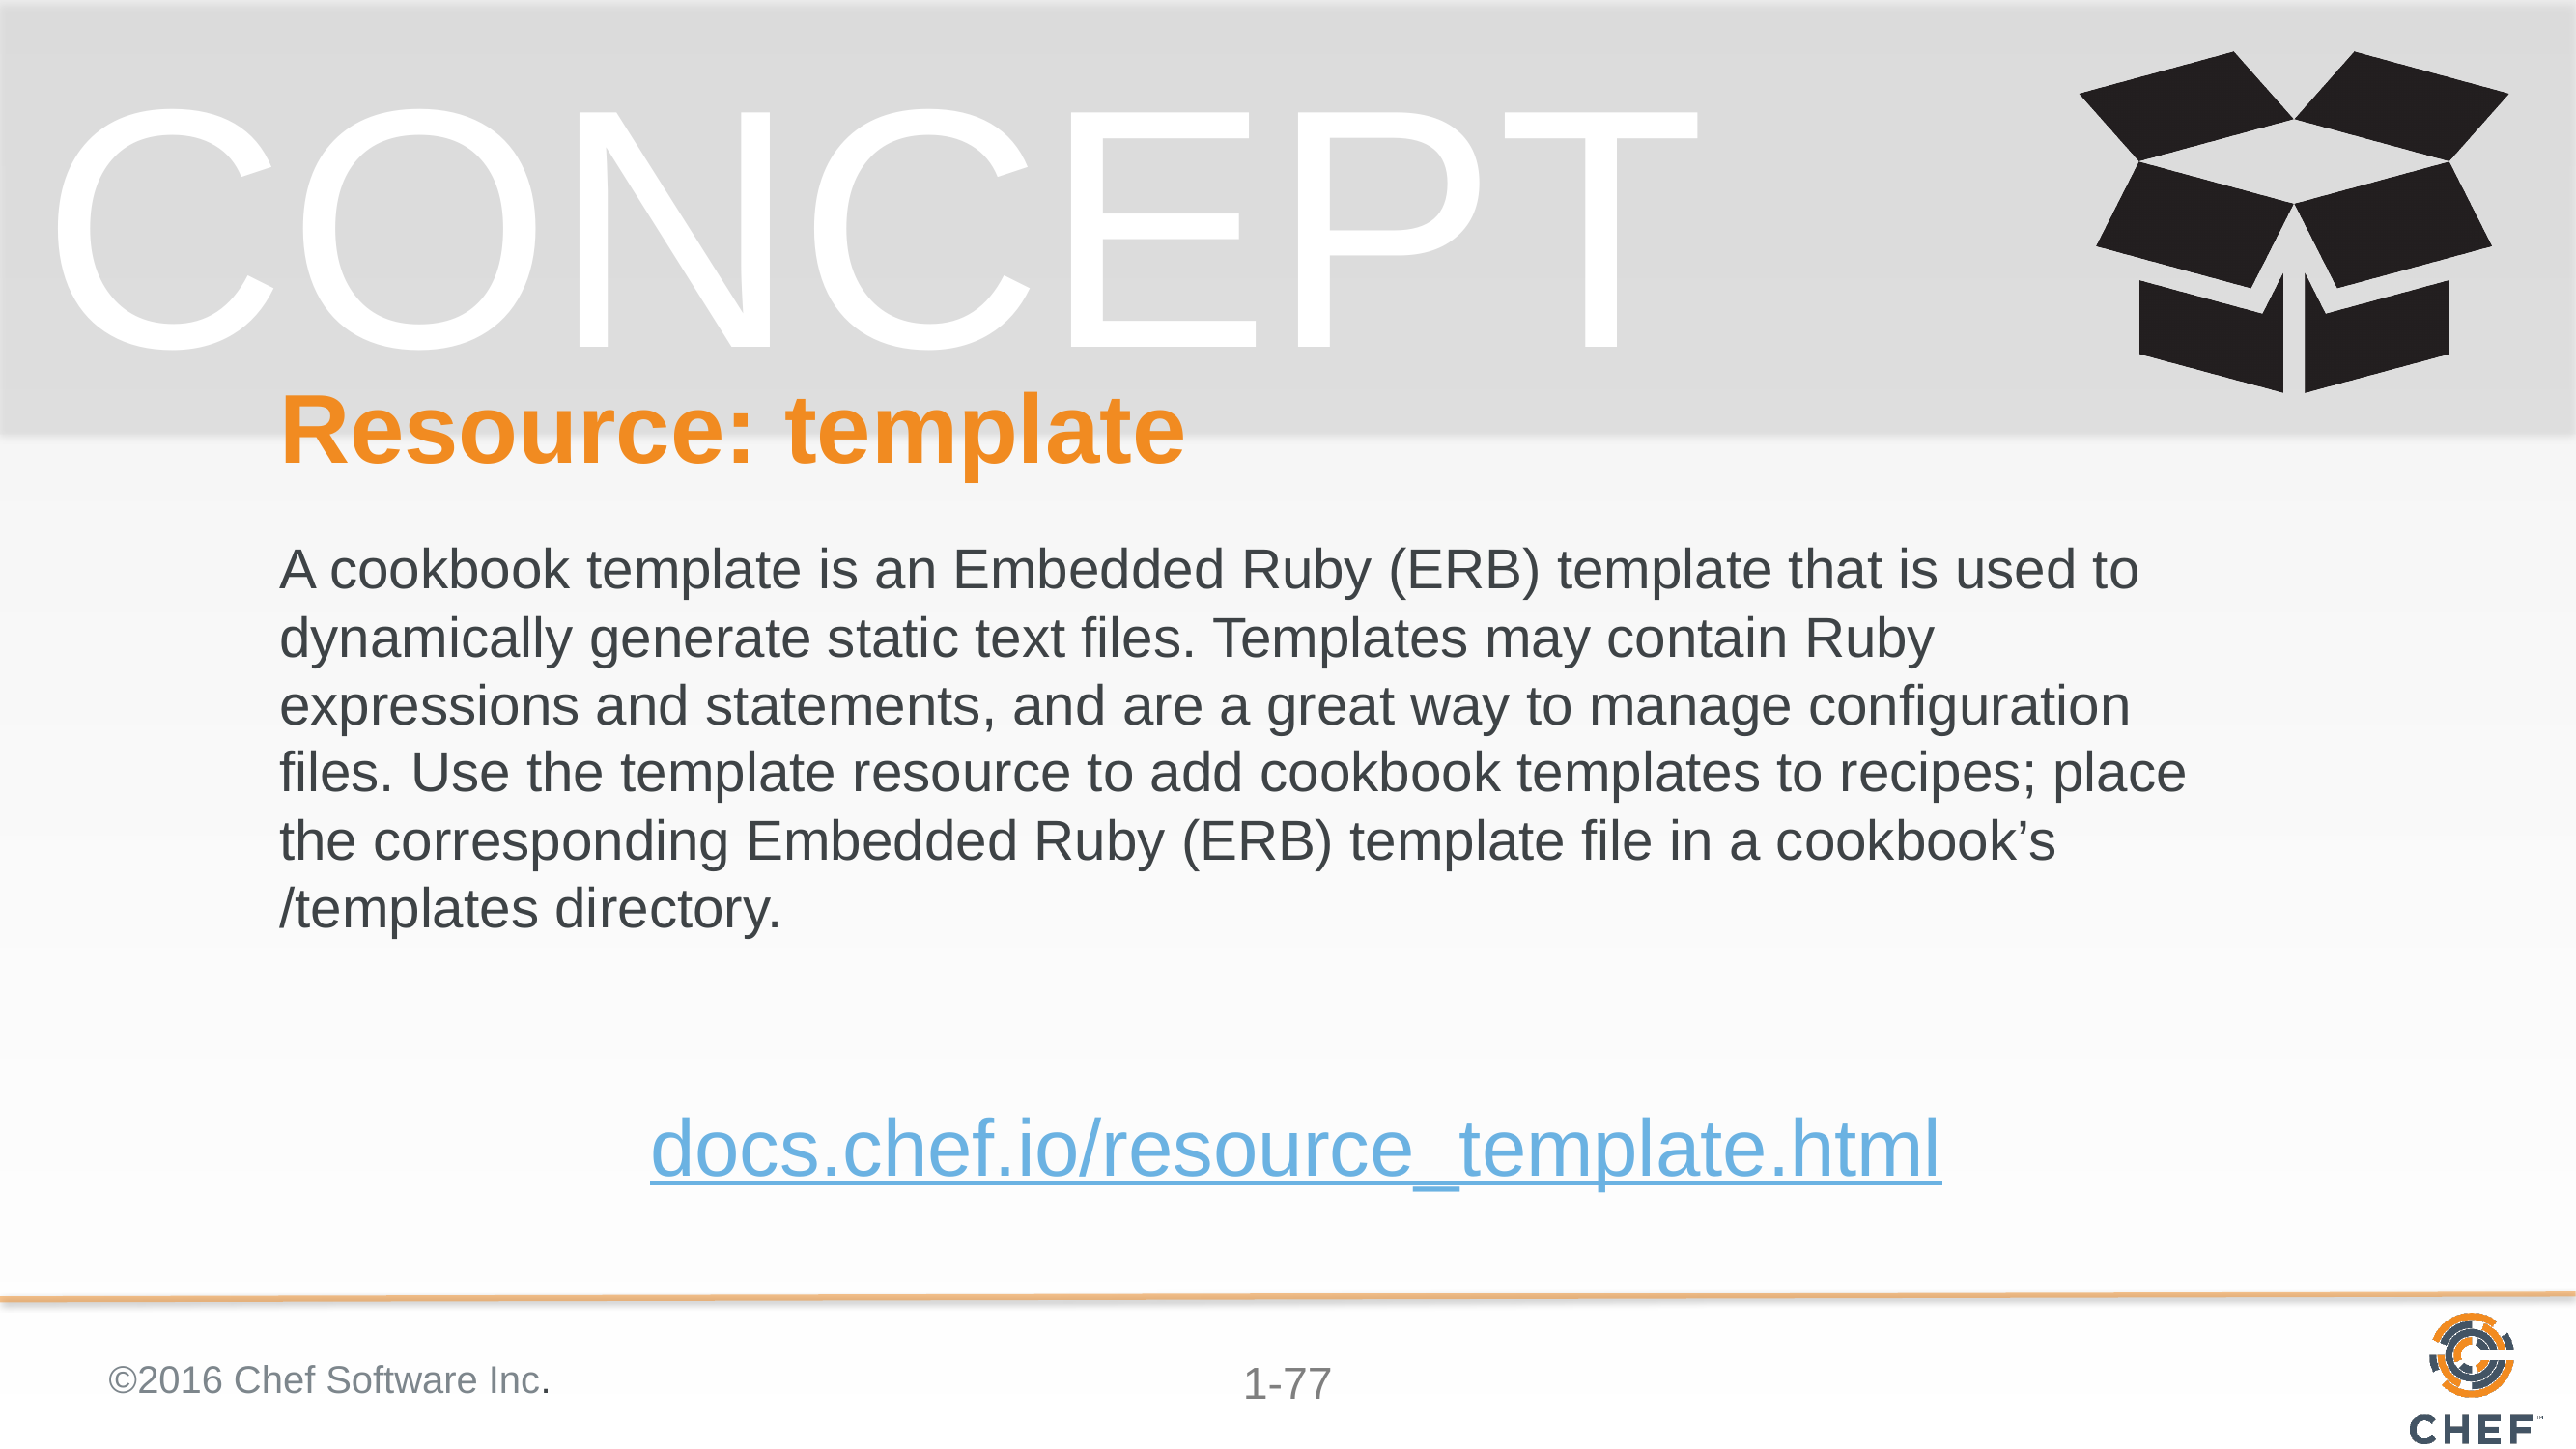

# Resource: template
A cookbook template is an Embedded Ruby (ERB) template that is used to dynamically generate static text files. Templates may contain Ruby expressions and statements, and are a great way to manage configuration files. Use the template resource to add cookbook templates to recipes; place the corresponding Embedded Ruby (ERB) template file in a cookbook’s /templates directory.
docs.chef.io/resource_template.html